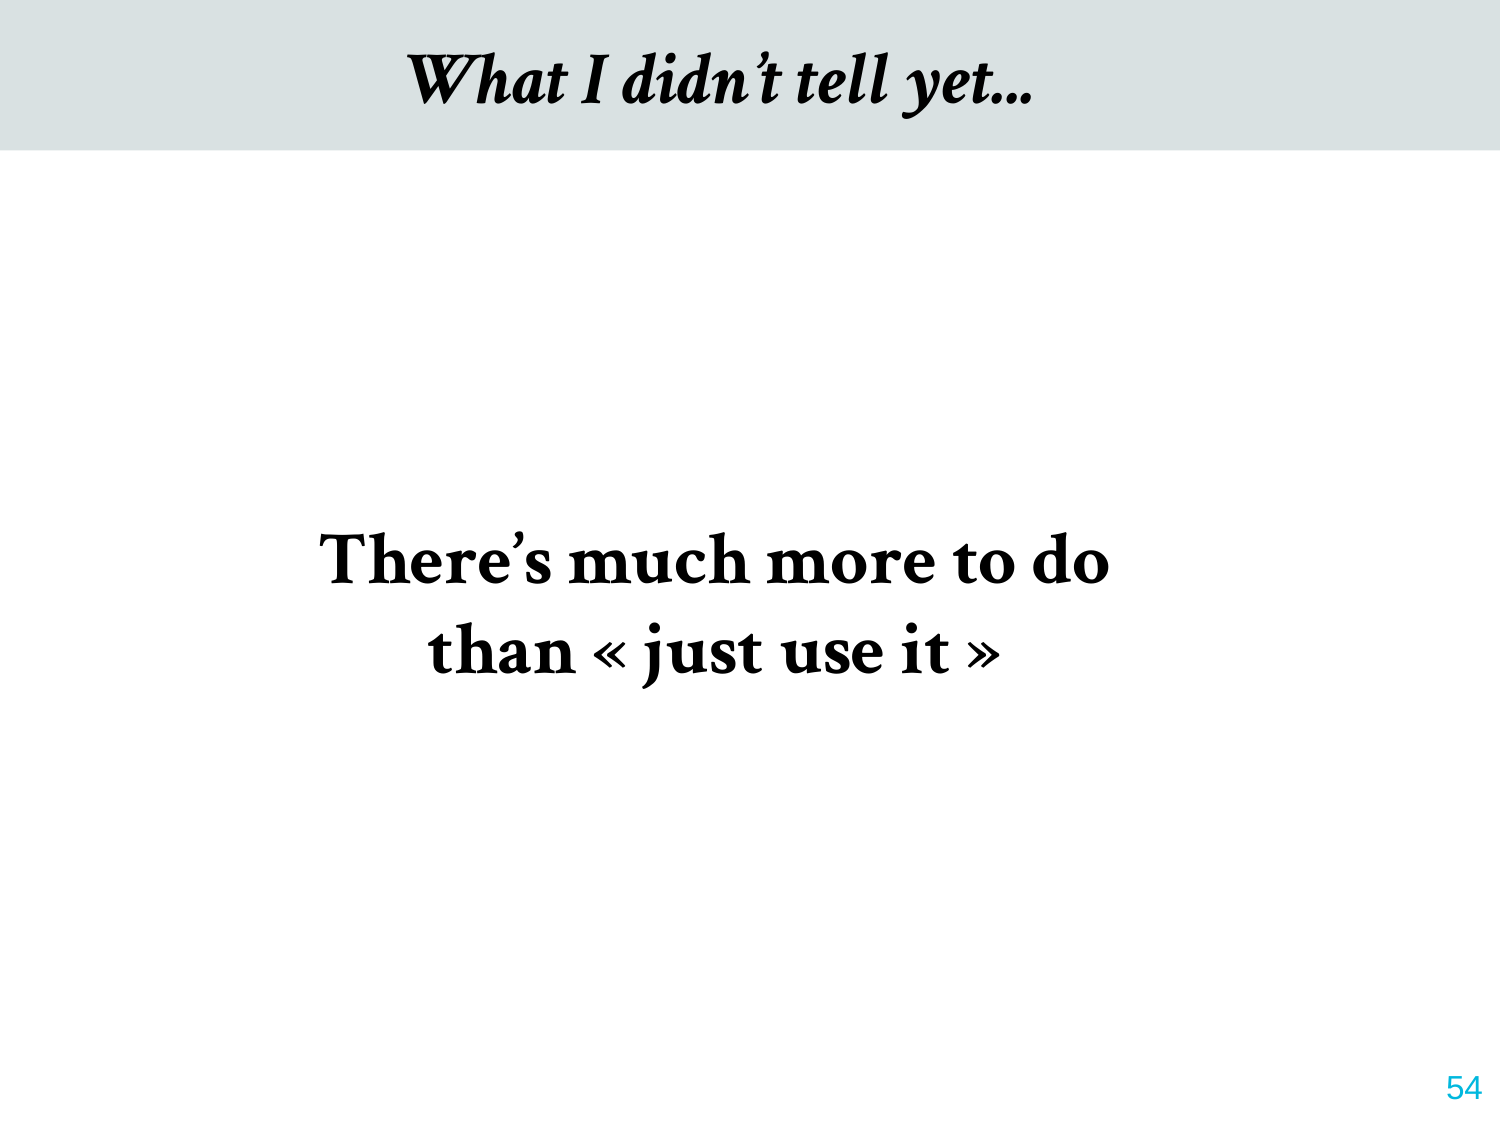

What I didn’t tell yet...
# There’s much more to do than « just use it »
54